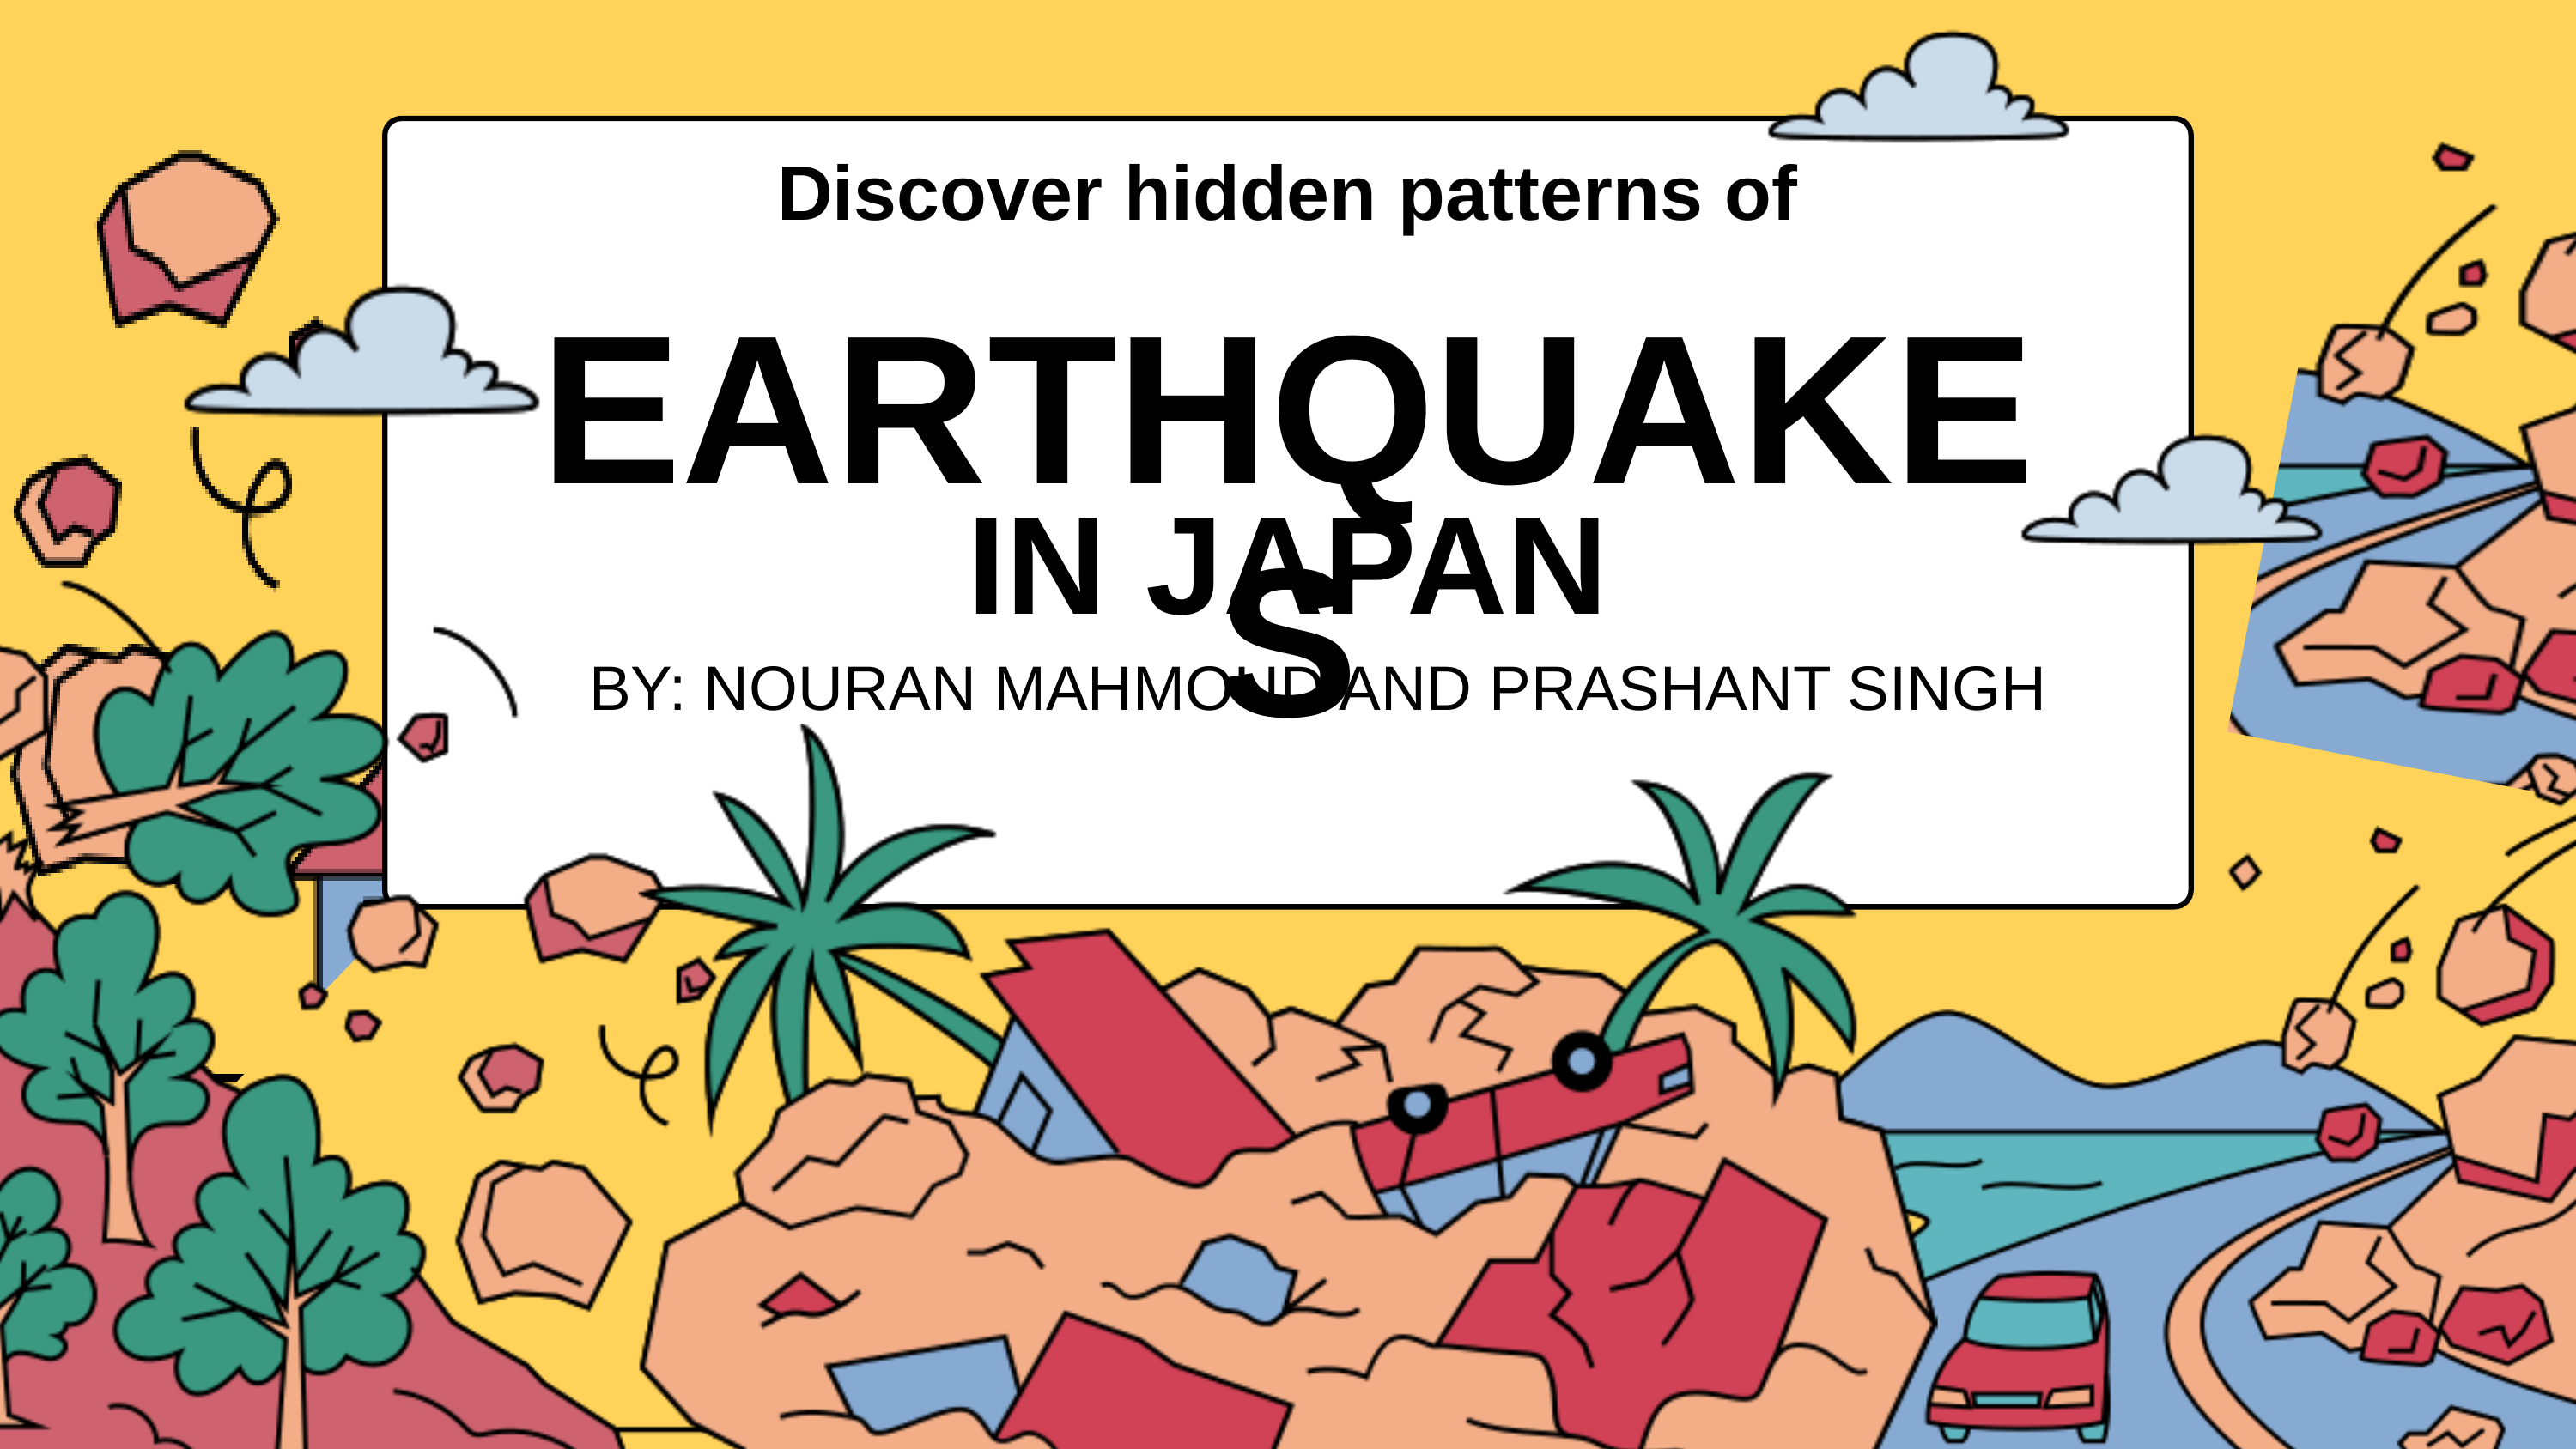

Discover hidden patterns of

EARTHQUAKES

IN JAPAN

BY: NOURAN MAHMOUD AND PRASHANT SINGH